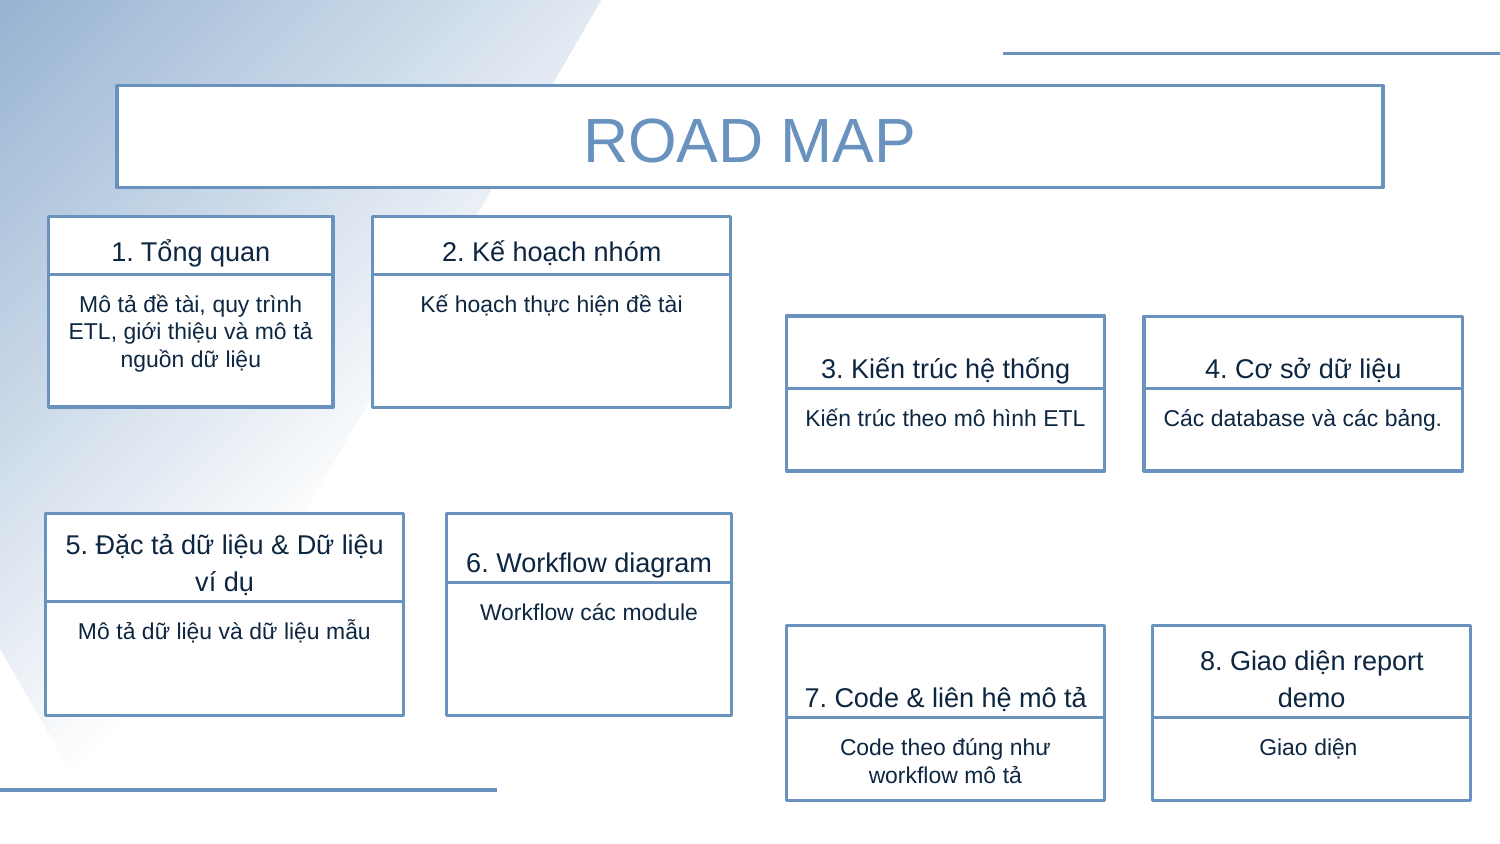

# ROAD MAP
1. Tổng quan
2. Kế hoạch nhóm
Mô tả đề tài, quy trình ETL, giới thiệu và mô tả nguồn dữ liệu
Kế hoạch thực hiện đề tài
3. Kiến trúc hệ thống
4. Cơ sở dữ liệu
Kiến trúc theo mô hình ETL
Các database và các bảng.
5. Đặc tả dữ liệu & Dữ liệu ví dụ
6. Workflow diagram
Workflow các module
Mô tả dữ liệu và dữ liệu mẫu
8. Giao diện report demo
7. Code & liên hệ mô tả
Code theo đúng như workflow mô tả
Giao diện